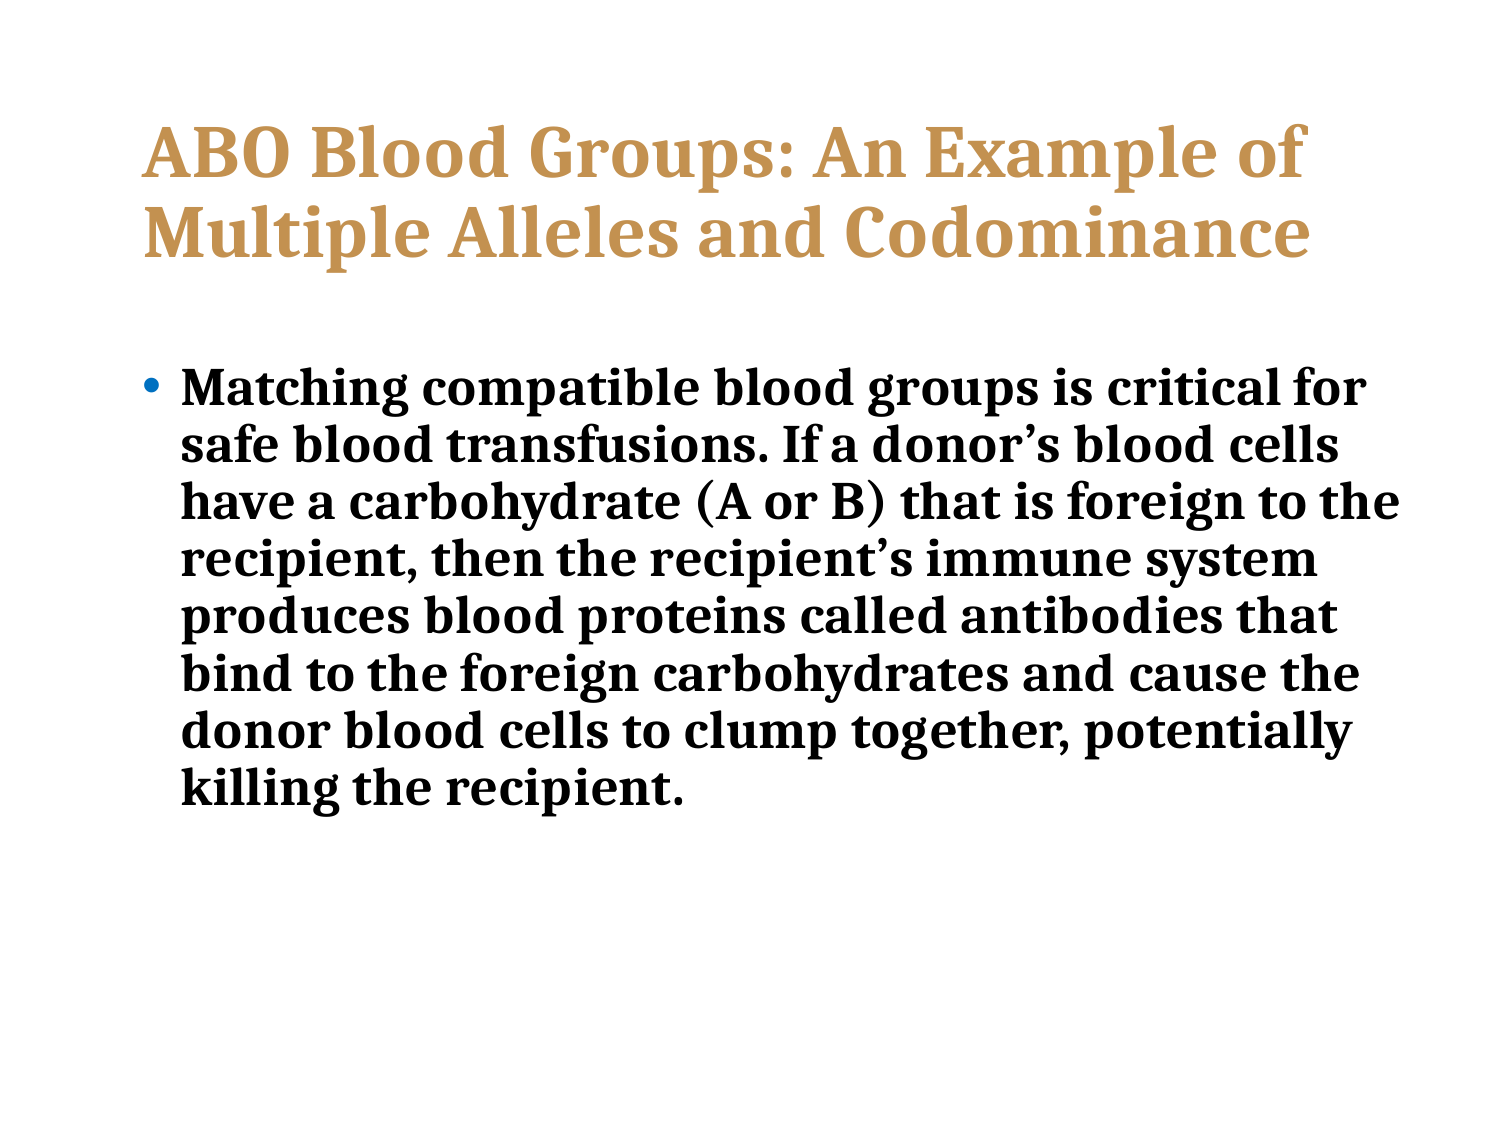

# ABO Blood Groups: An Example of Multiple Alleles and Codominance
Matching compatible blood groups is critical for safe blood transfusions. If a donor’s blood cells have a carbohydrate (A or B) that is foreign to the recipient, then the recipient’s immune system produces blood proteins called antibodies that bind to the foreign carbohydrates and cause the donor blood cells to clump together, potentially killing the recipient.